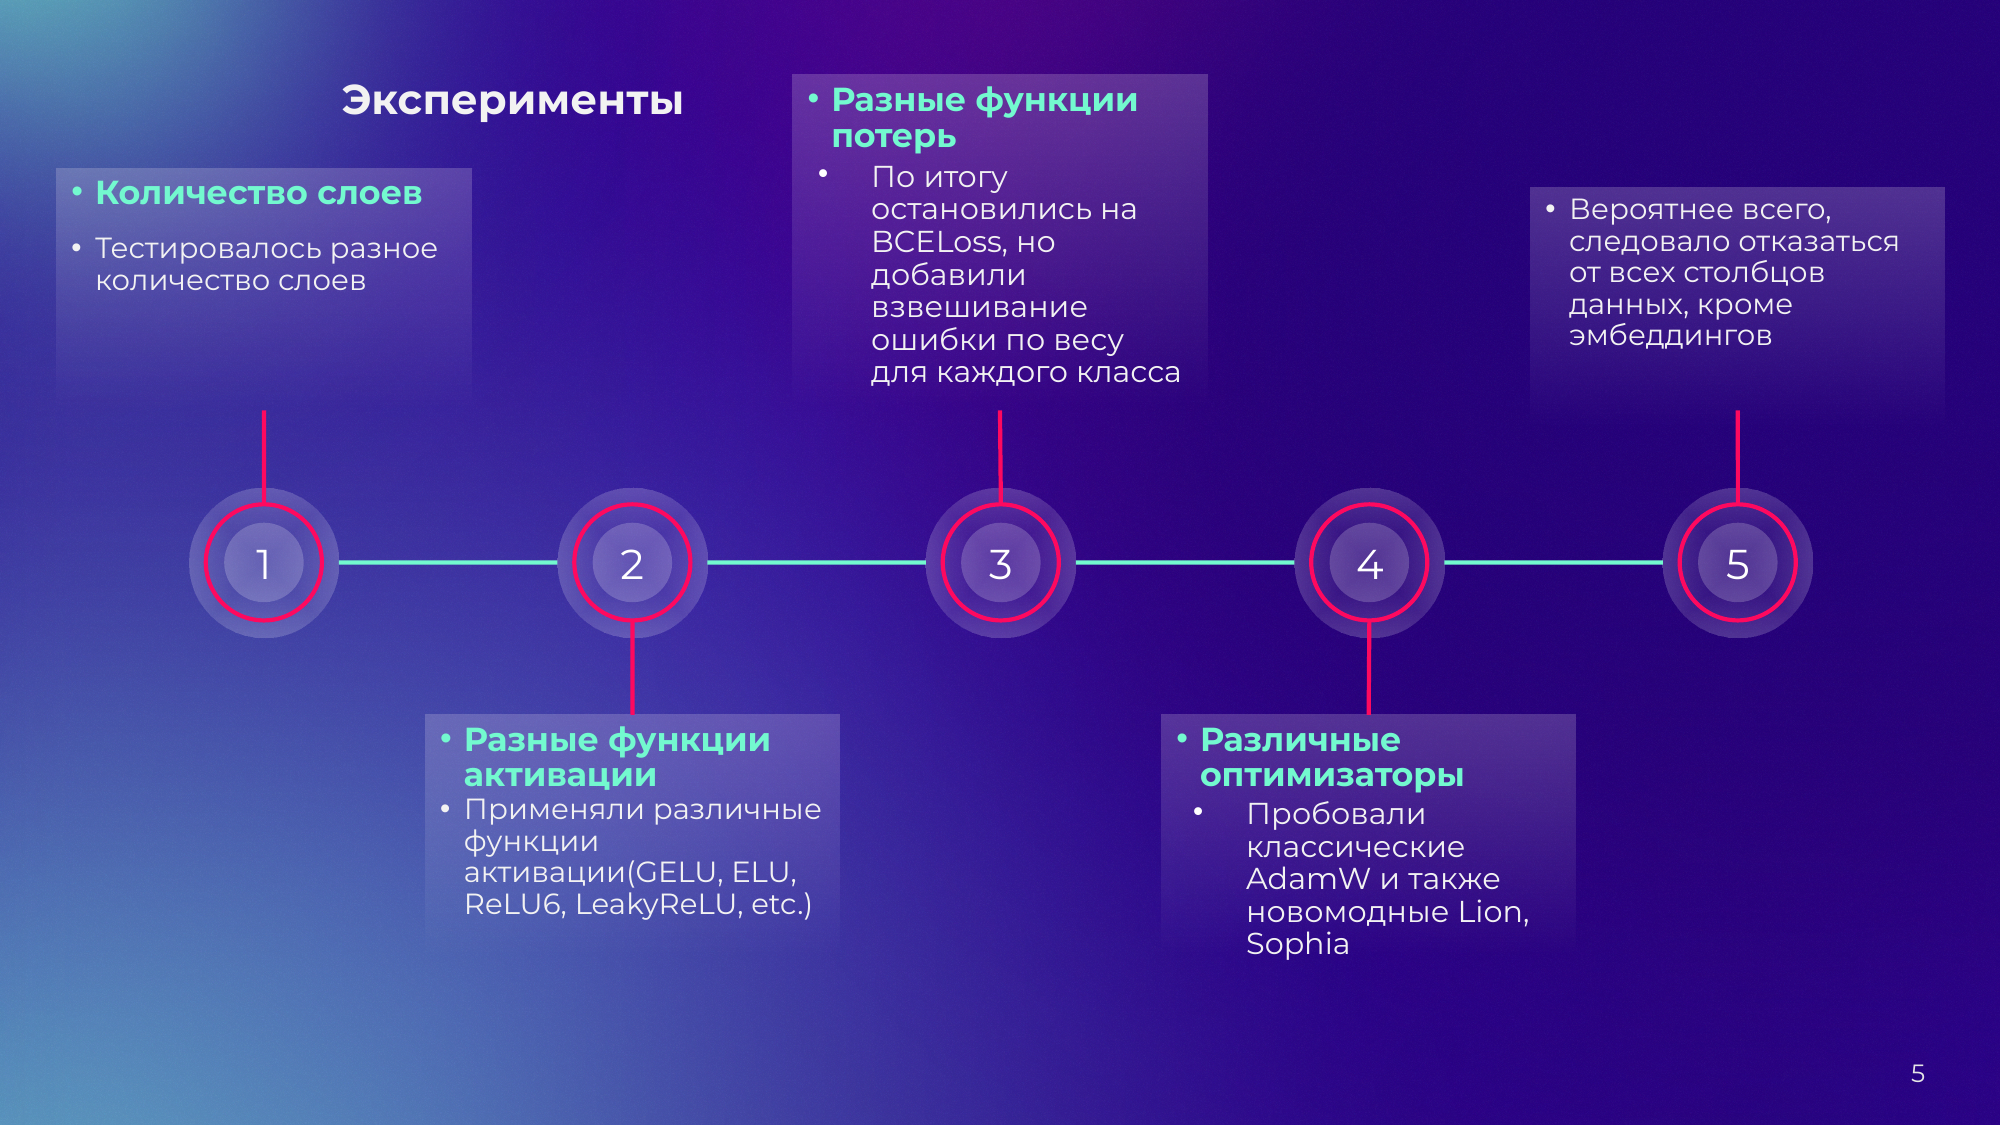

Эксперименты
Разные функции потерь
По итогу остановились на BCELoss, но добавили взвешивание ошибки по весу для каждого класса
# Количество слоев
Вероятнее всего, следовало отказаться от всех столбцов данных, кроме эмбеддингов
Тестировалось разное количество слоев

1

2

3

4

5

Разные функции активации
Различные оптимизаторы
Применяли различные функции активации(GELU, ELU, ReLU6, LeakyReLU, etc.)
Пробовали классические AdamW и также новомодные Lion, Sophia
5